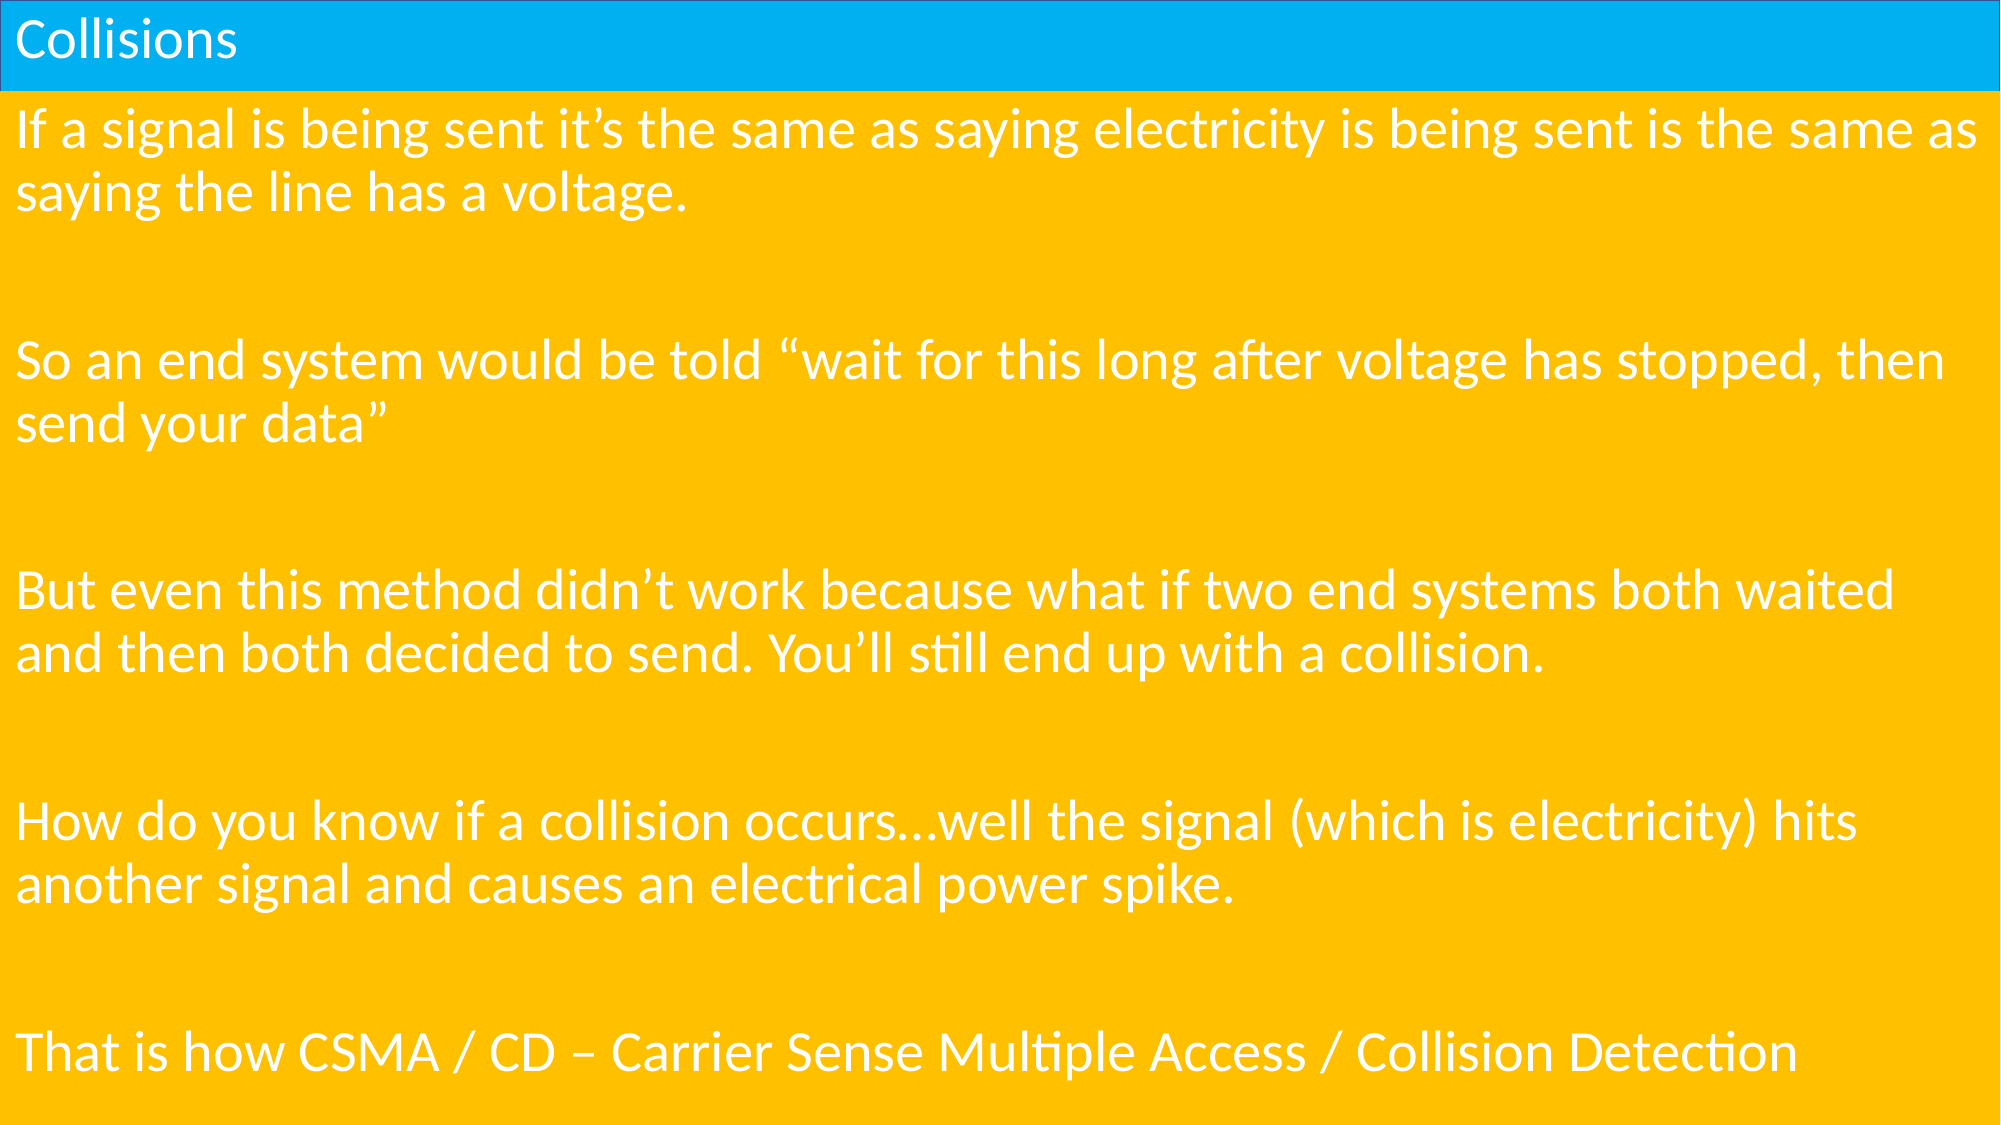

# Collisions
If a signal is being sent it’s the same as saying electricity is being sent is the same as saying the line has a voltage.

So an end system would be told “wait for this long after voltage has stopped, then send your data”

But even this method didn’t work because what if two end systems both waited and then both decided to send. You’ll still end up with a collision.

How do you know if a collision occurs…well the signal (which is electricity) hits another signal and causes an electrical power spike.

That is how CSMA / CD – Carrier Sense Multiple Access / Collision Detection